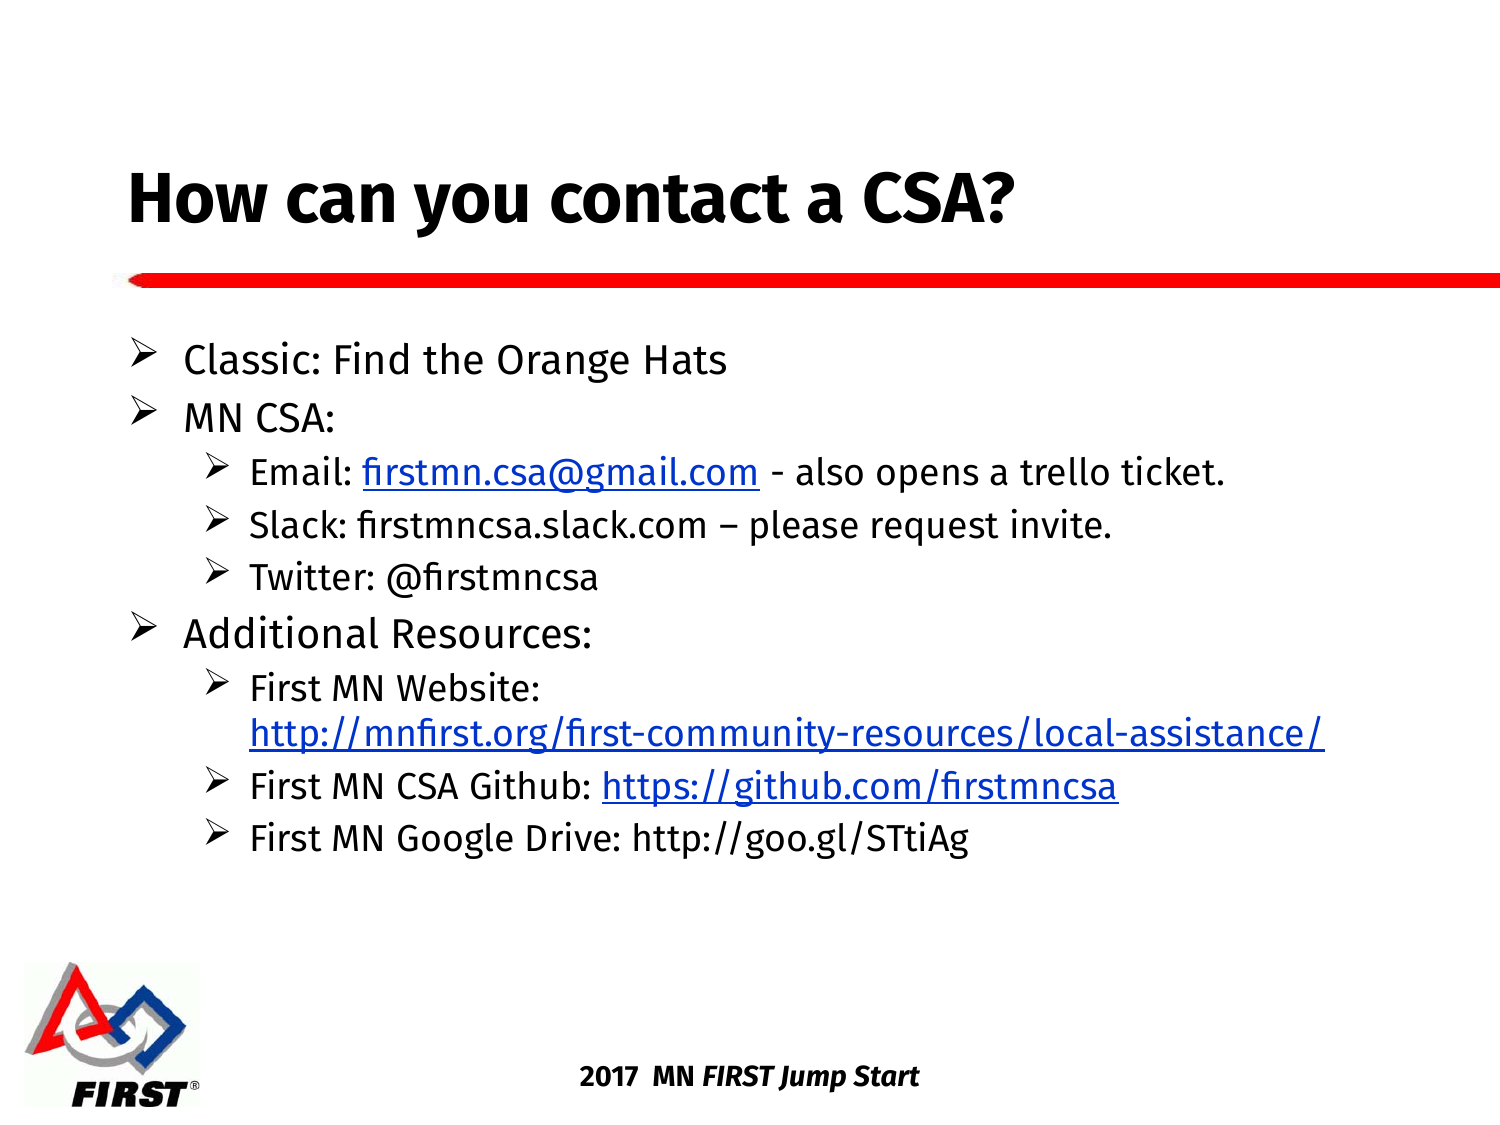

# How can you contact a CSA?
Classic: Find the Orange Hats
MN CSA:
Email: firstmn.csa@gmail.com - also opens a trello ticket.
Slack: firstmncsa.slack.com – please request invite.
Twitter: @firstmncsa
Additional Resources:
First MN Website: http://mnfirst.org/first-community-resources/local-assistance/
First MN CSA Github: https://github.com/firstmncsa
First MN Google Drive: http://goo.gl/STtiAg
2017  MN FIRST Jump Start